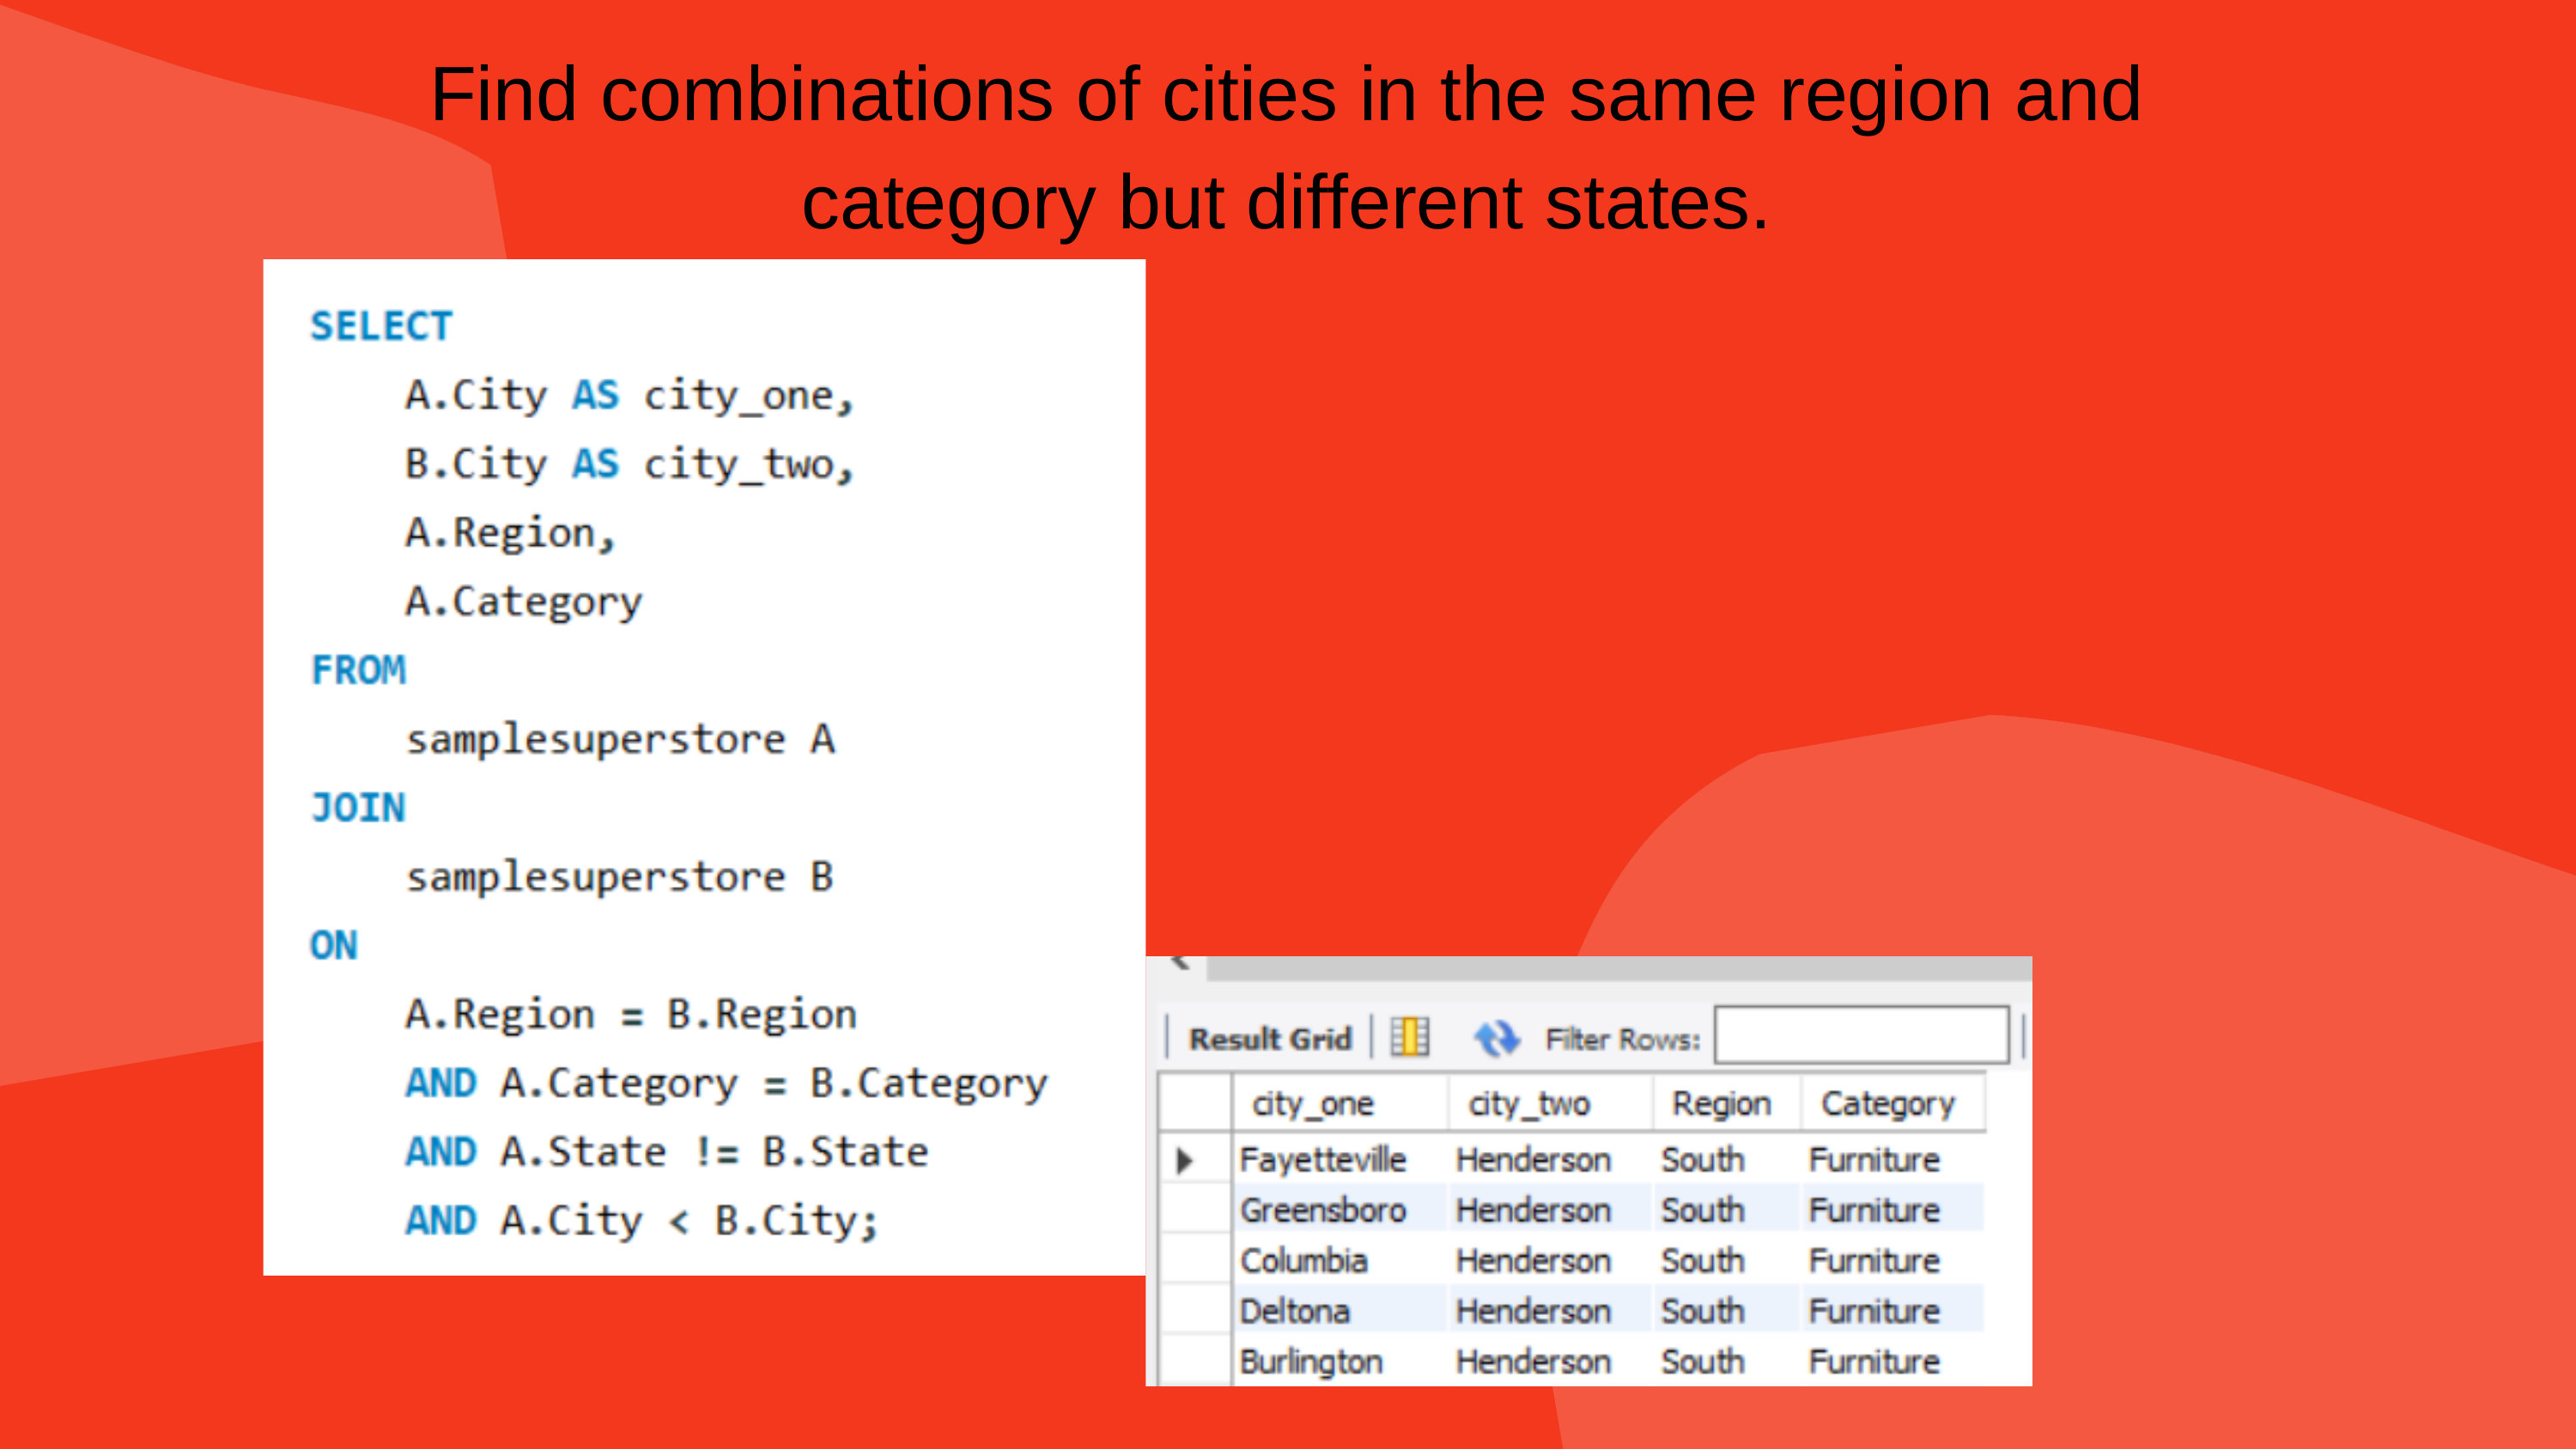

Find combinations of cities in the same region and category but different states.